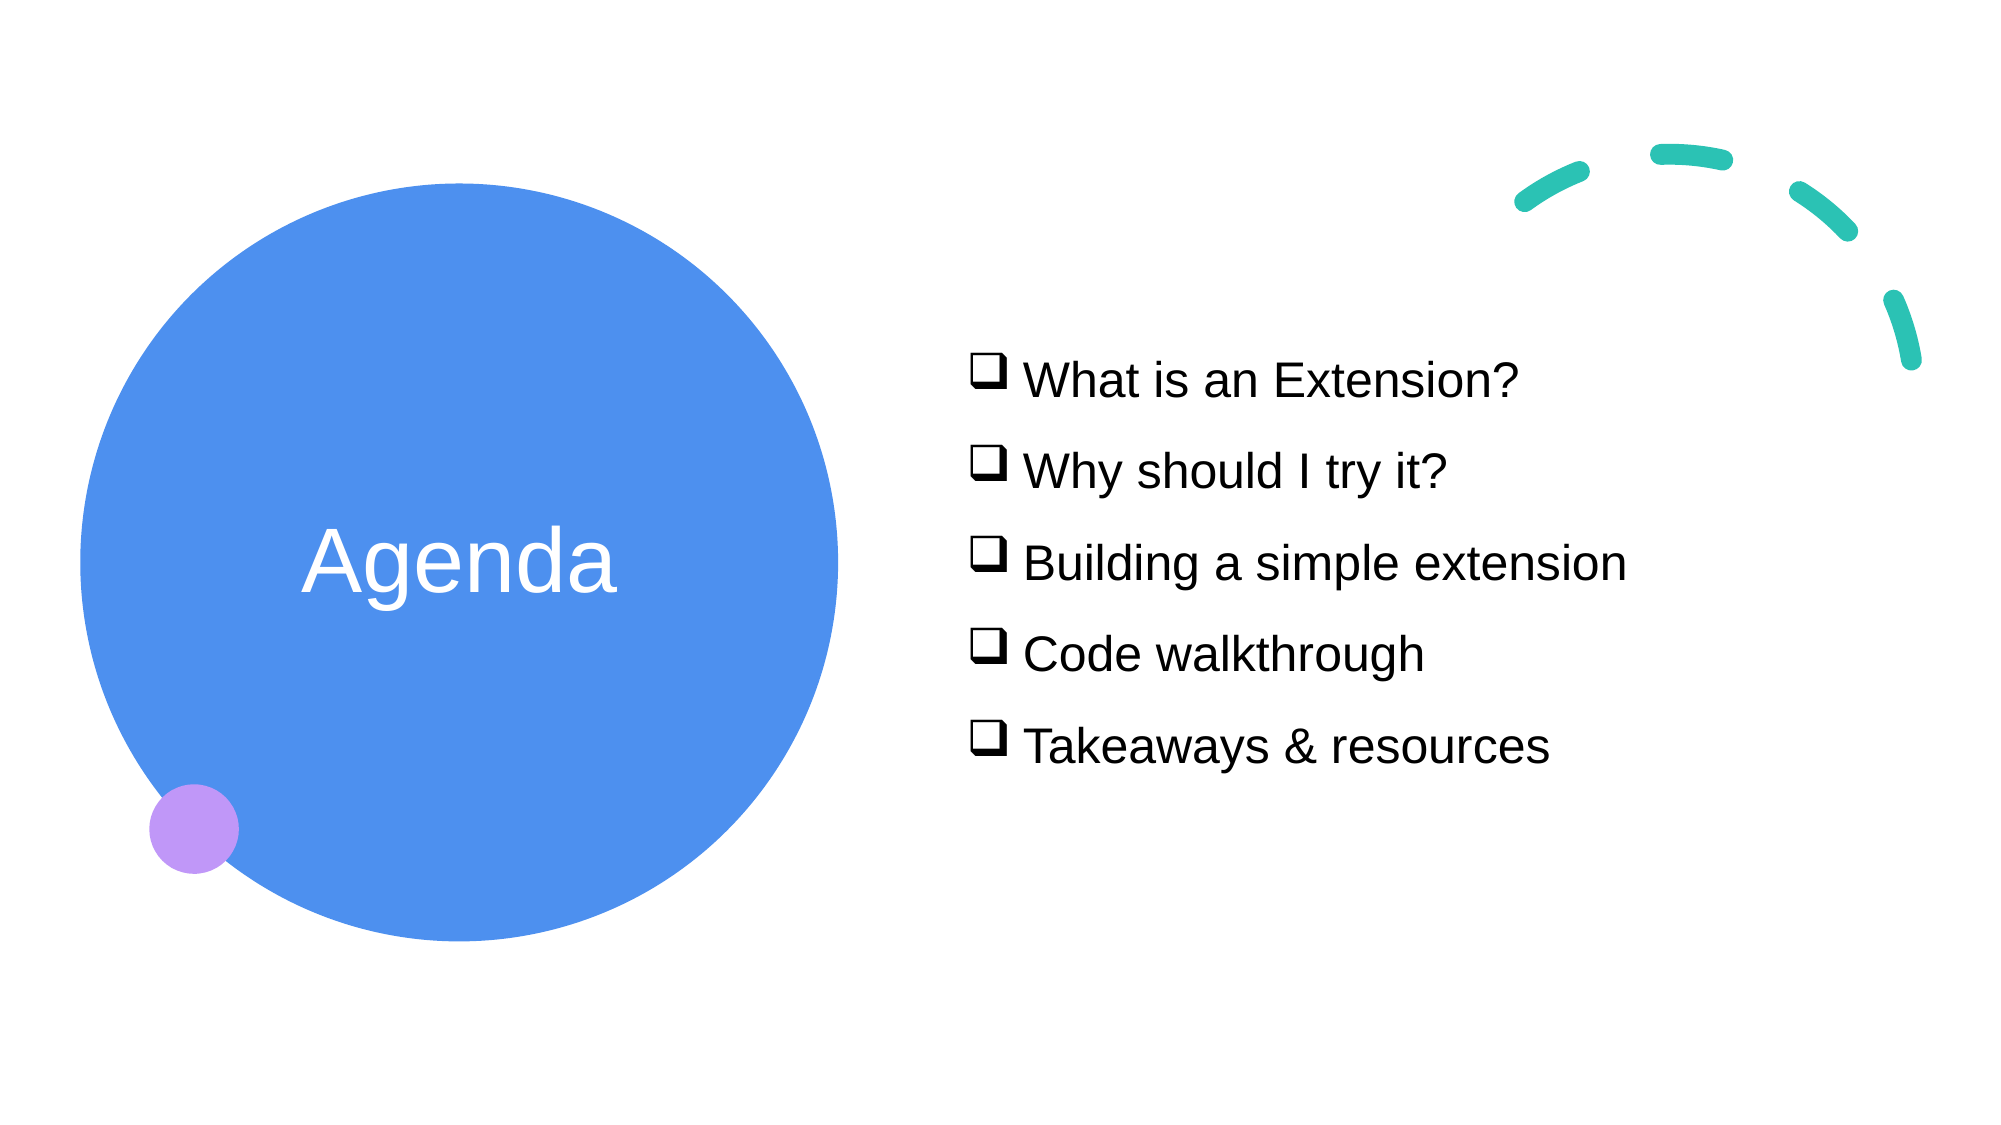

What is an Extension?
Why should I try it?
Building a simple extension
Code walkthrough
Takeaways & resources
# Agenda